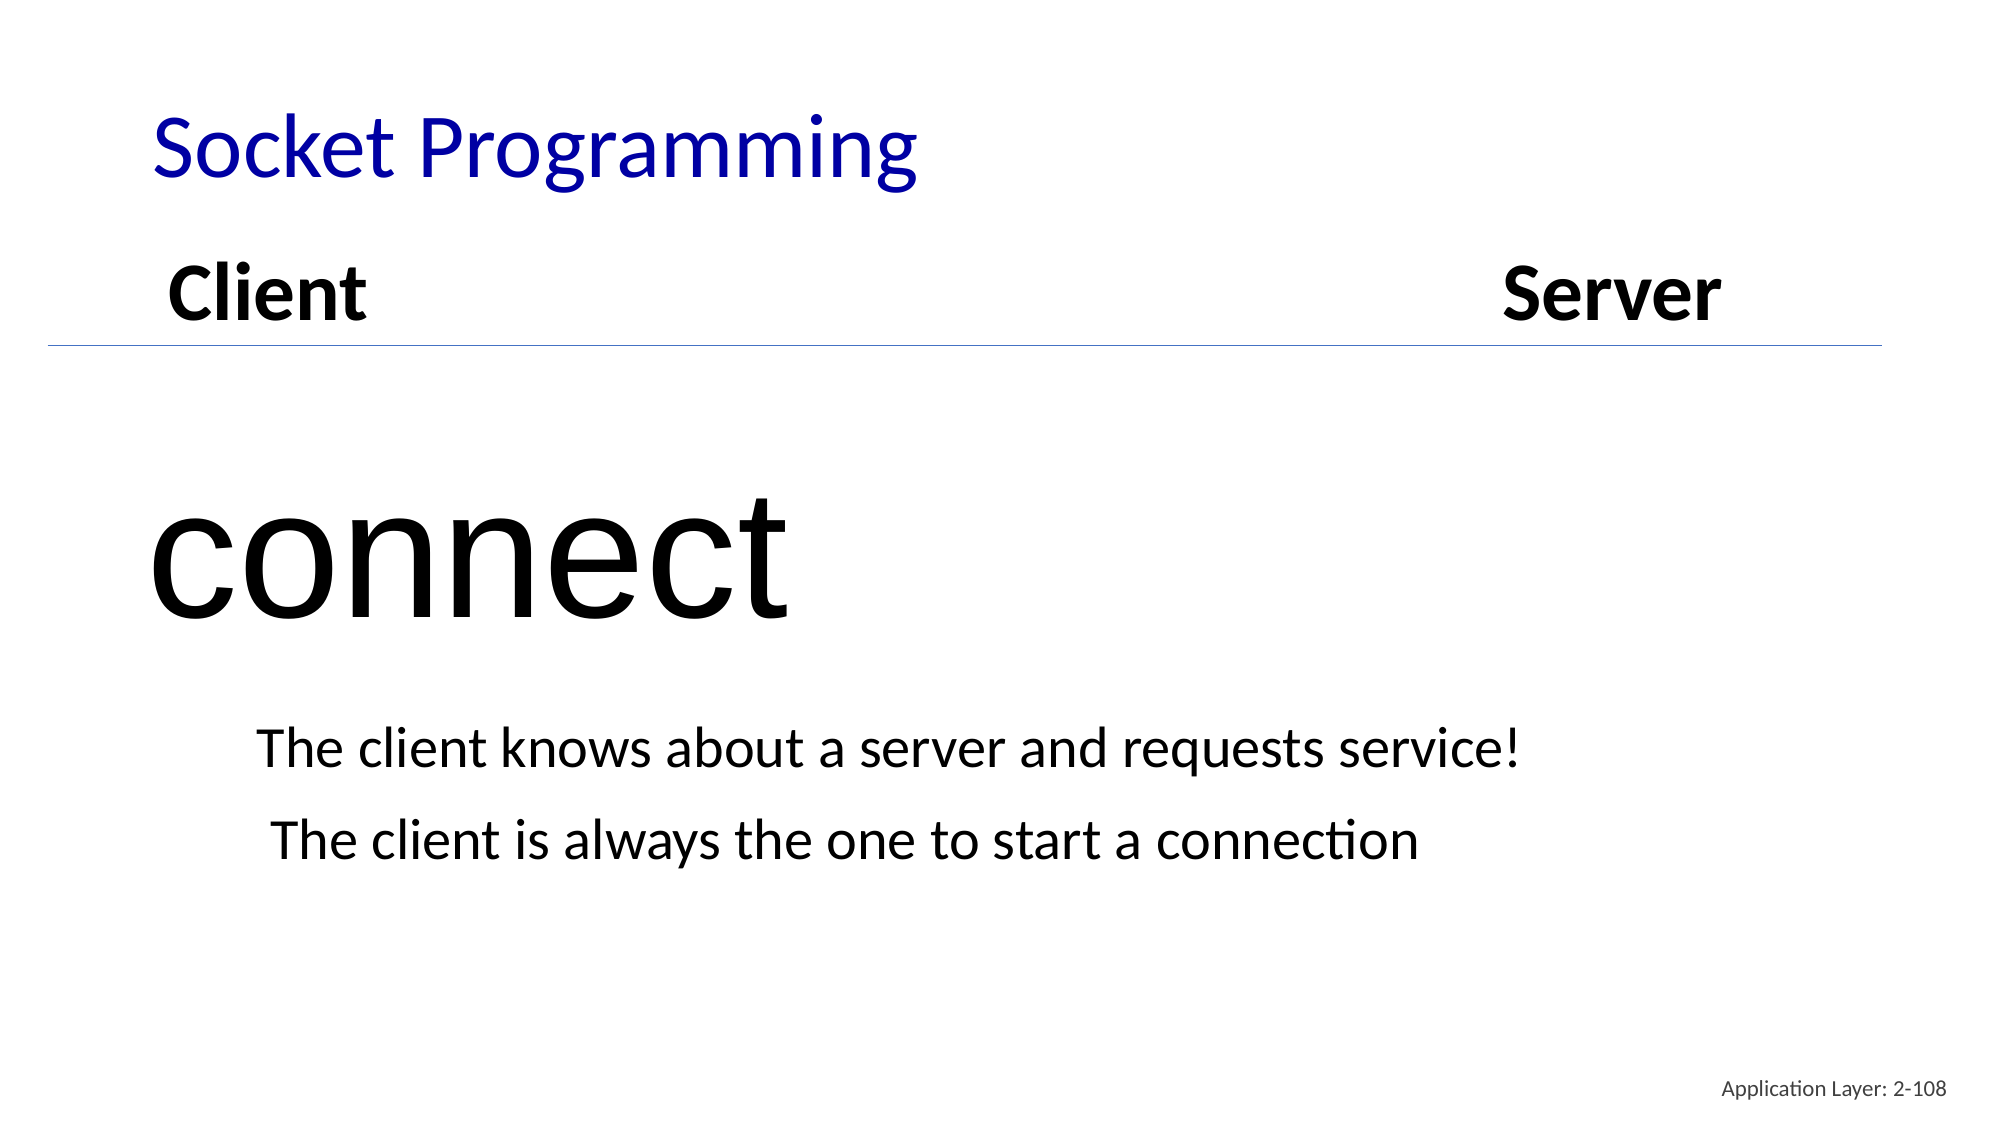

# Socket Programming
Client
Server
connect
The client knows about a server and requests service!
The client is always the one to start a connection
Application Layer: 2-108